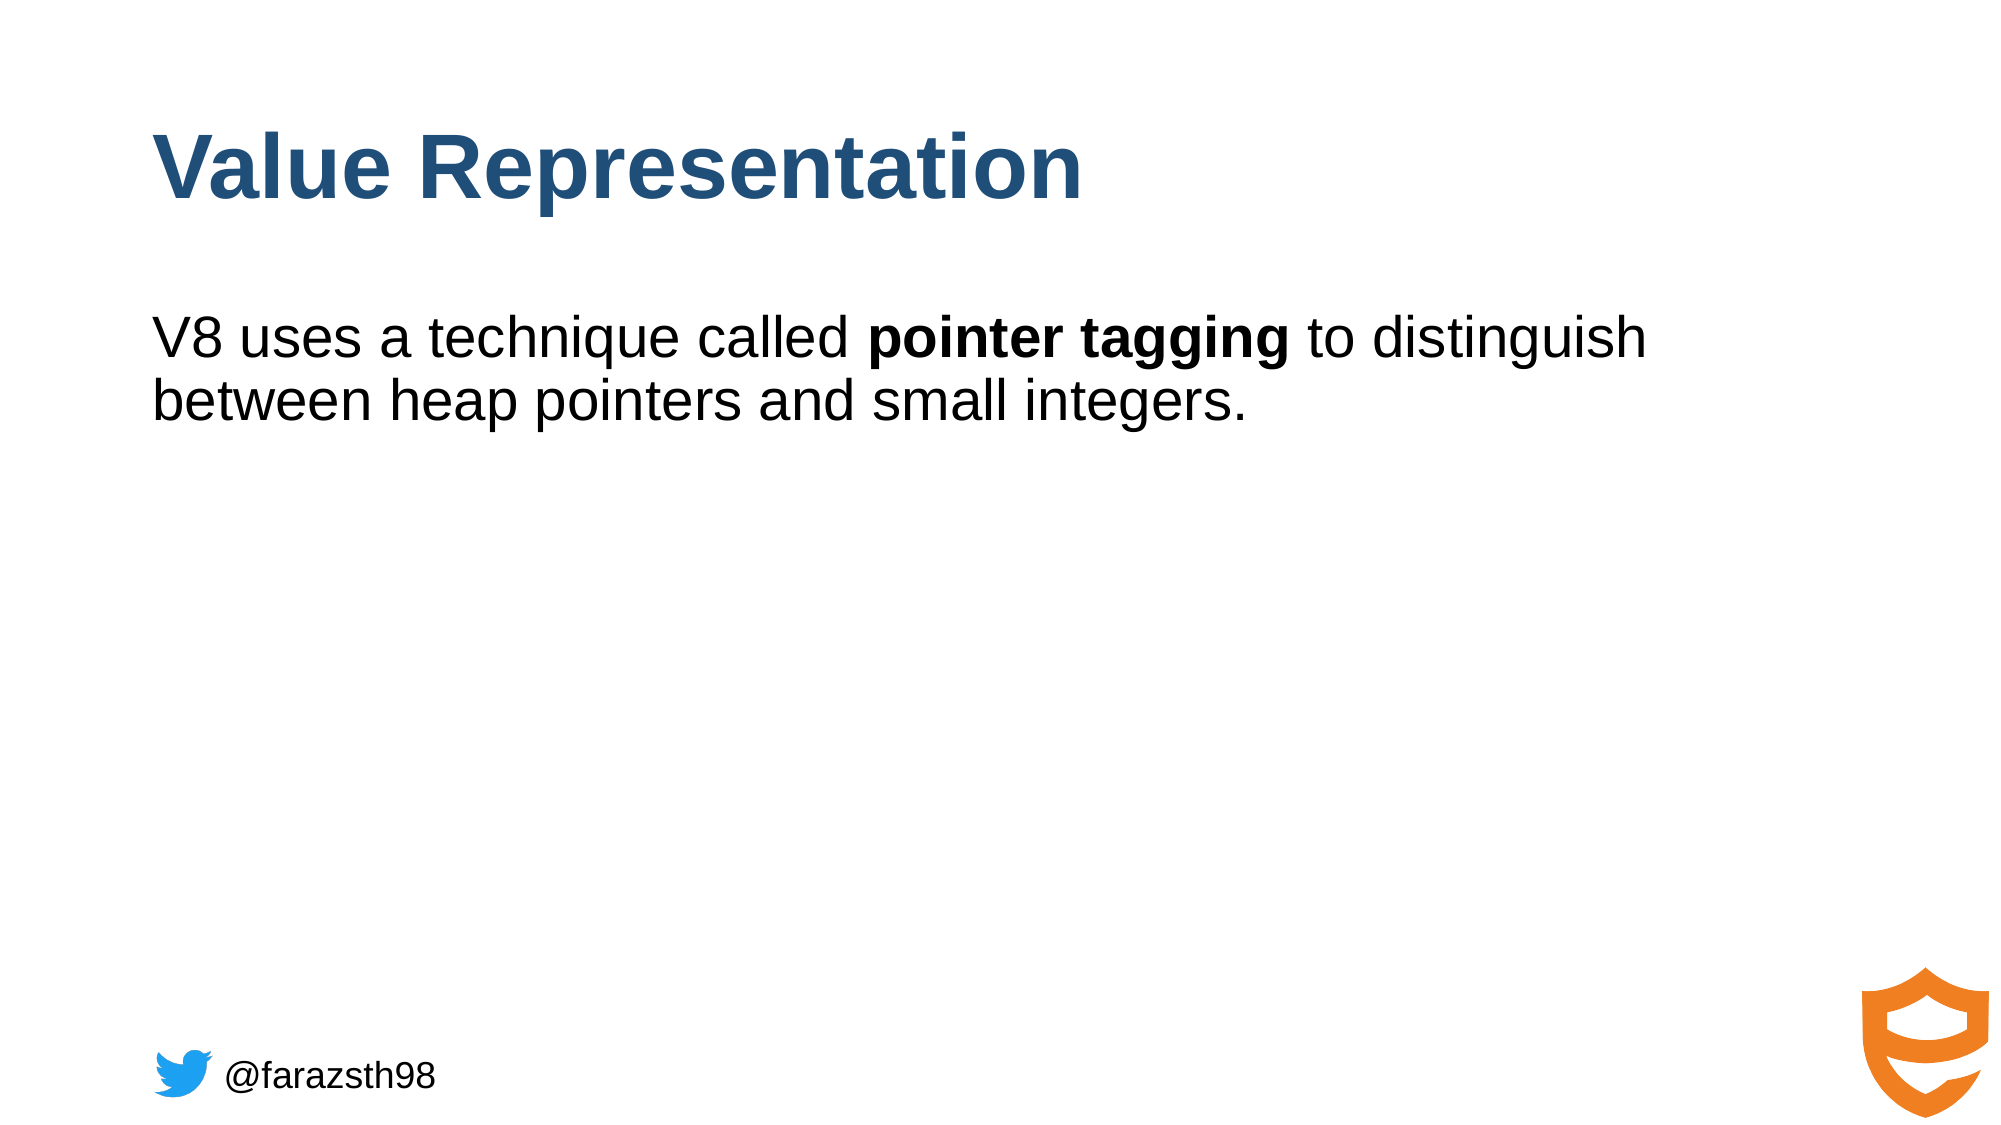

# Value Representation
V8 uses a technique called pointer tagging to distinguish between heap pointers and small integers.